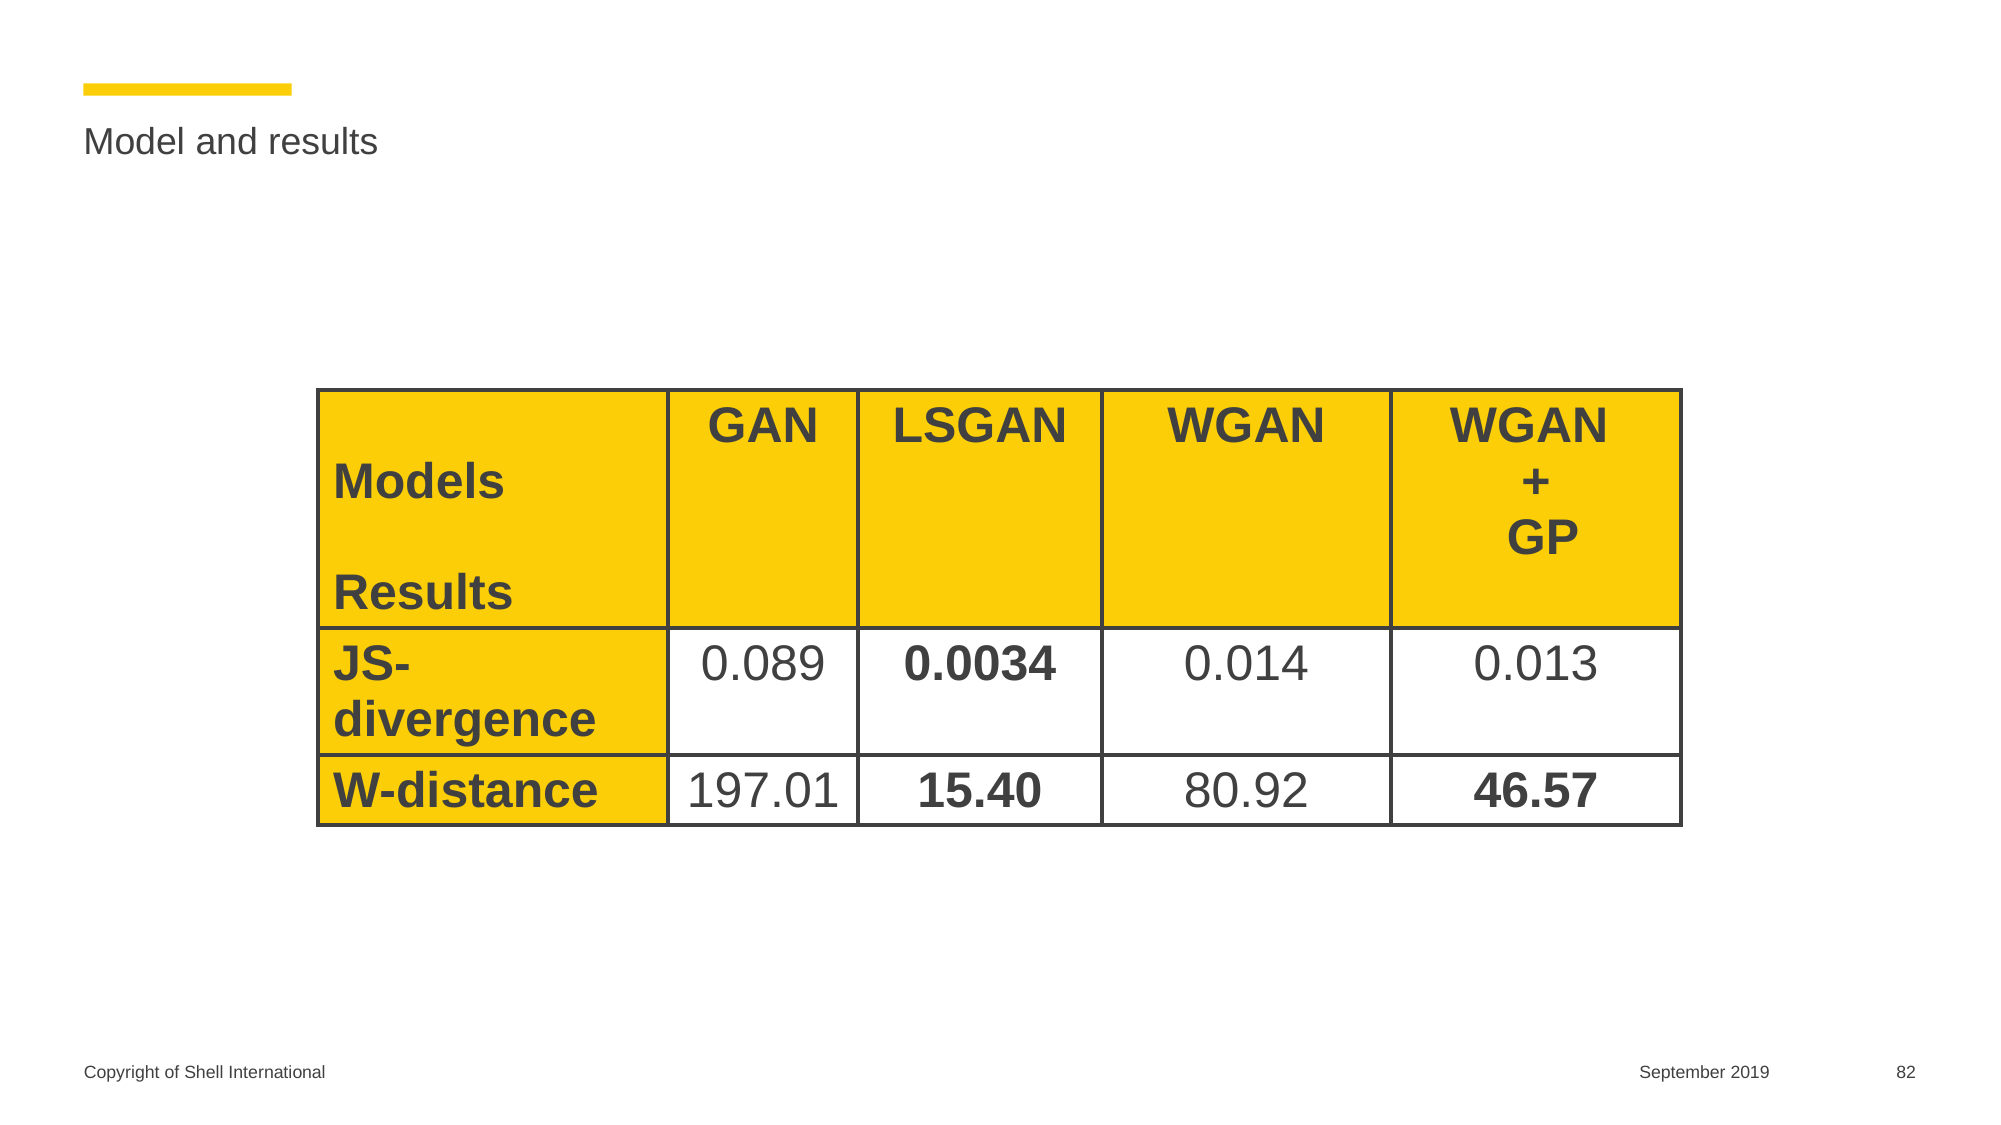

# Model and results
| Models Results | GAN | LSGAN | WGAN | WGAN + GP |
| --- | --- | --- | --- | --- |
| JS-divergence | 0.089 | 0.0034 | 0.014 | 0.013 |
| W-distance | 197.01 | 15.40 | 80.92 | 46.57 |

82
September 2019